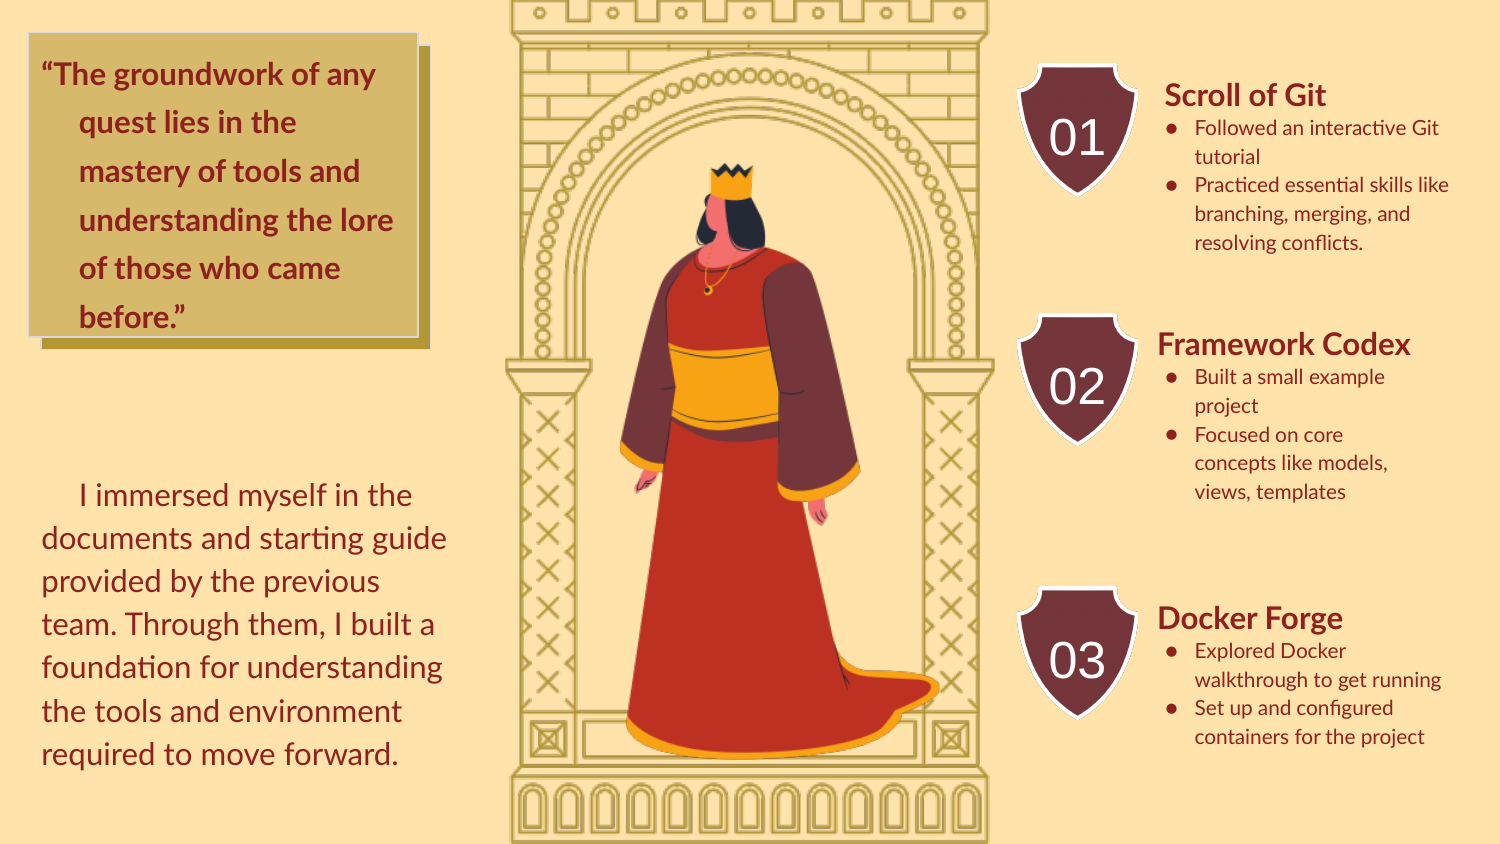

“The groundwork of any quest lies in the mastery of tools and understanding the lore of those who came before.”

01
 Scroll of Git
Followed an interactive Git tutorial
Practiced essential skills like branching, merging, and resolving conflicts.

02
Framework Codex
Built a small example project
Focused on core concepts like models, views, templates

I immersed myself in the documents and starting guide provided by the previous team. Through them, I built a foundation for understanding the tools and environment required to move forward.

03
Docker Forge
Explored Docker walkthrough to get running
Set up and configured containers for the project